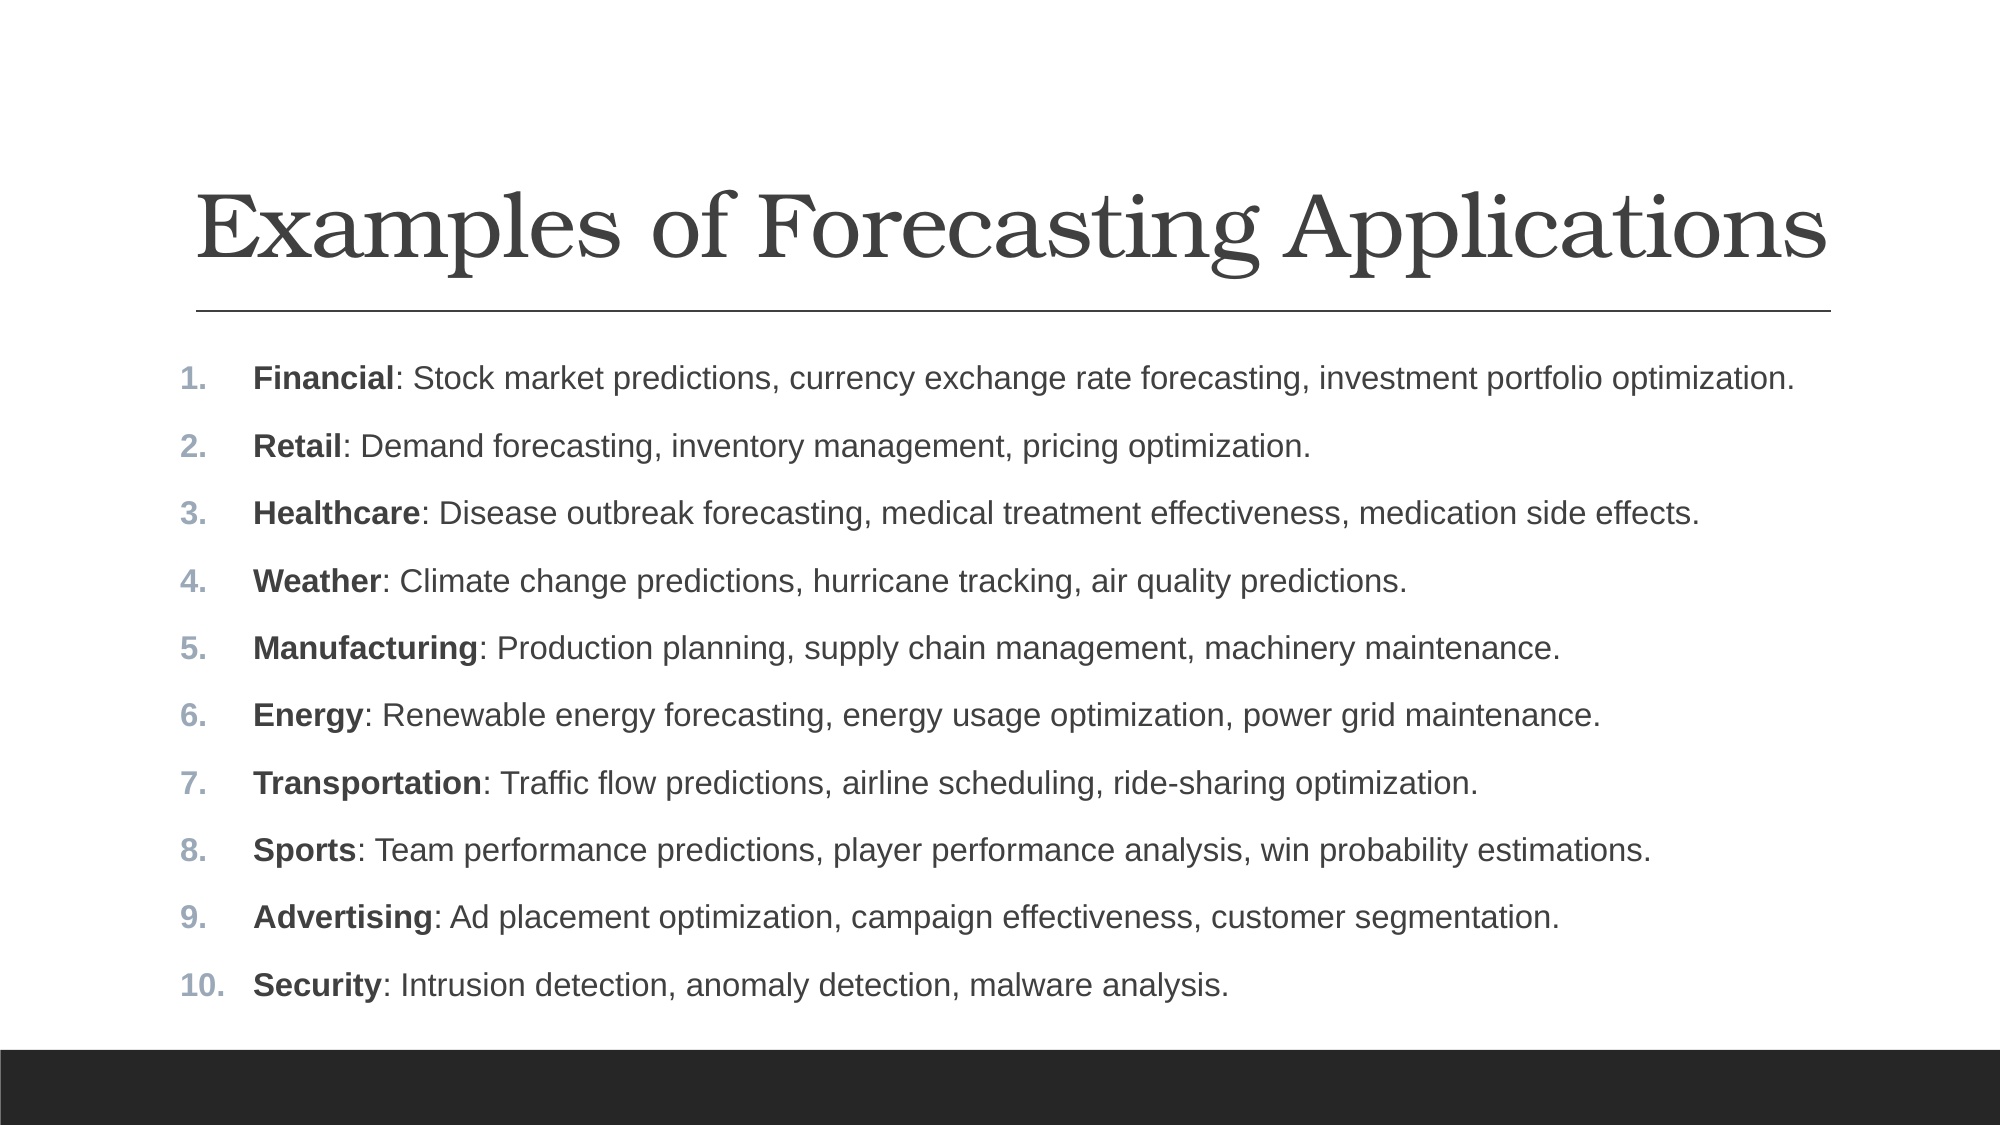

# Examples of Forecasting Applications
Financial: Stock market predictions, currency exchange rate forecasting, investment portfolio optimization.
Retail: Demand forecasting, inventory management, pricing optimization.
Healthcare: Disease outbreak forecasting, medical treatment effectiveness, medication side effects.
Weather: Climate change predictions, hurricane tracking, air quality predictions.
Manufacturing: Production planning, supply chain management, machinery maintenance.
Energy: Renewable energy forecasting, energy usage optimization, power grid maintenance.
Transportation: Traffic flow predictions, airline scheduling, ride-sharing optimization.
Sports: Team performance predictions, player performance analysis, win probability estimations.
Advertising: Ad placement optimization, campaign effectiveness, customer segmentation.
Security: Intrusion detection, anomaly detection, malware analysis.